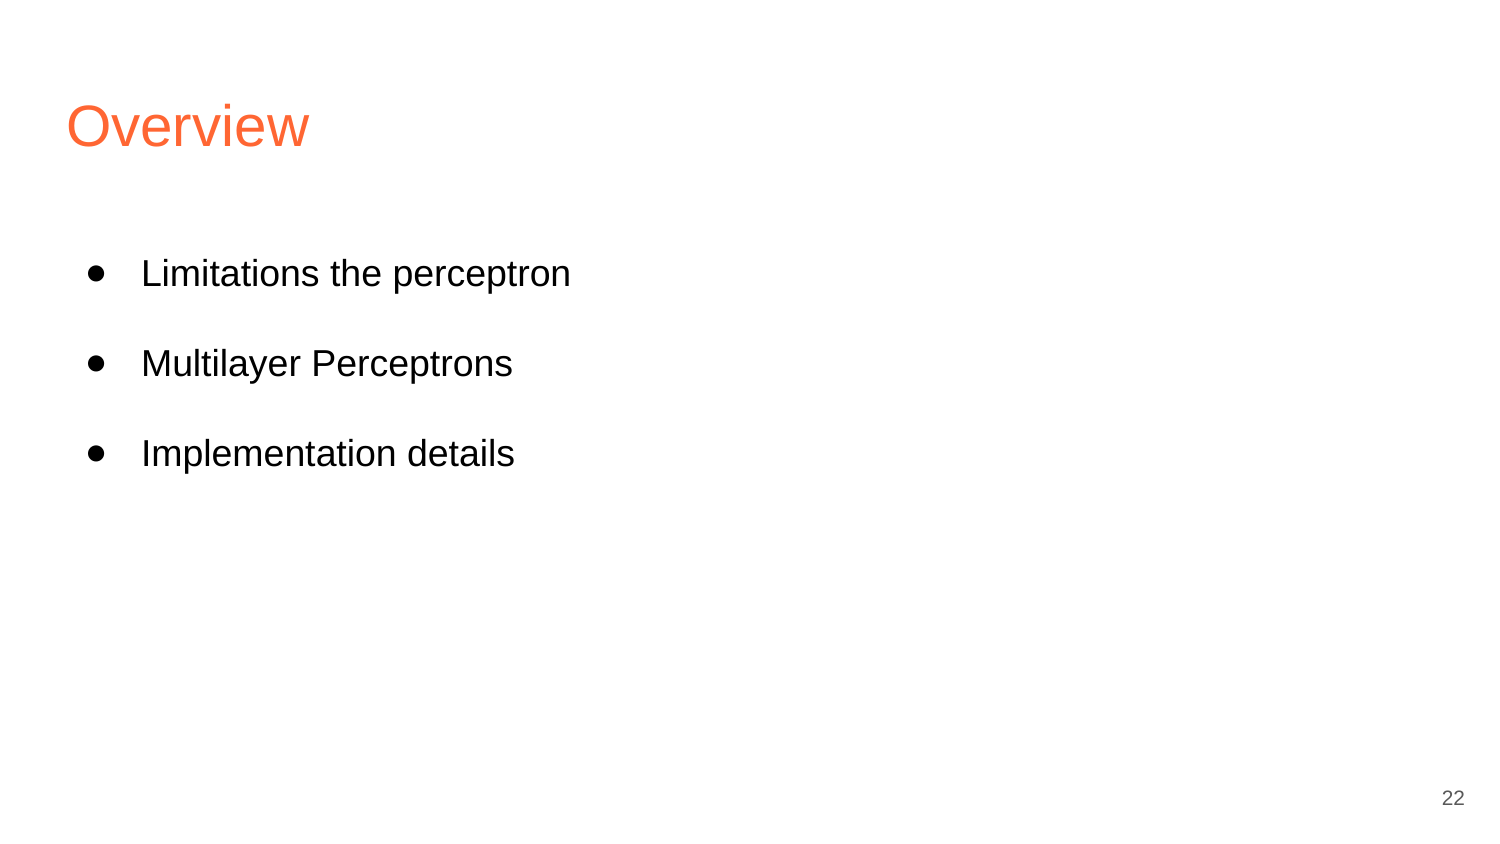

# Overview
Limitations the perceptron
Multilayer Perceptrons
Implementation details
22